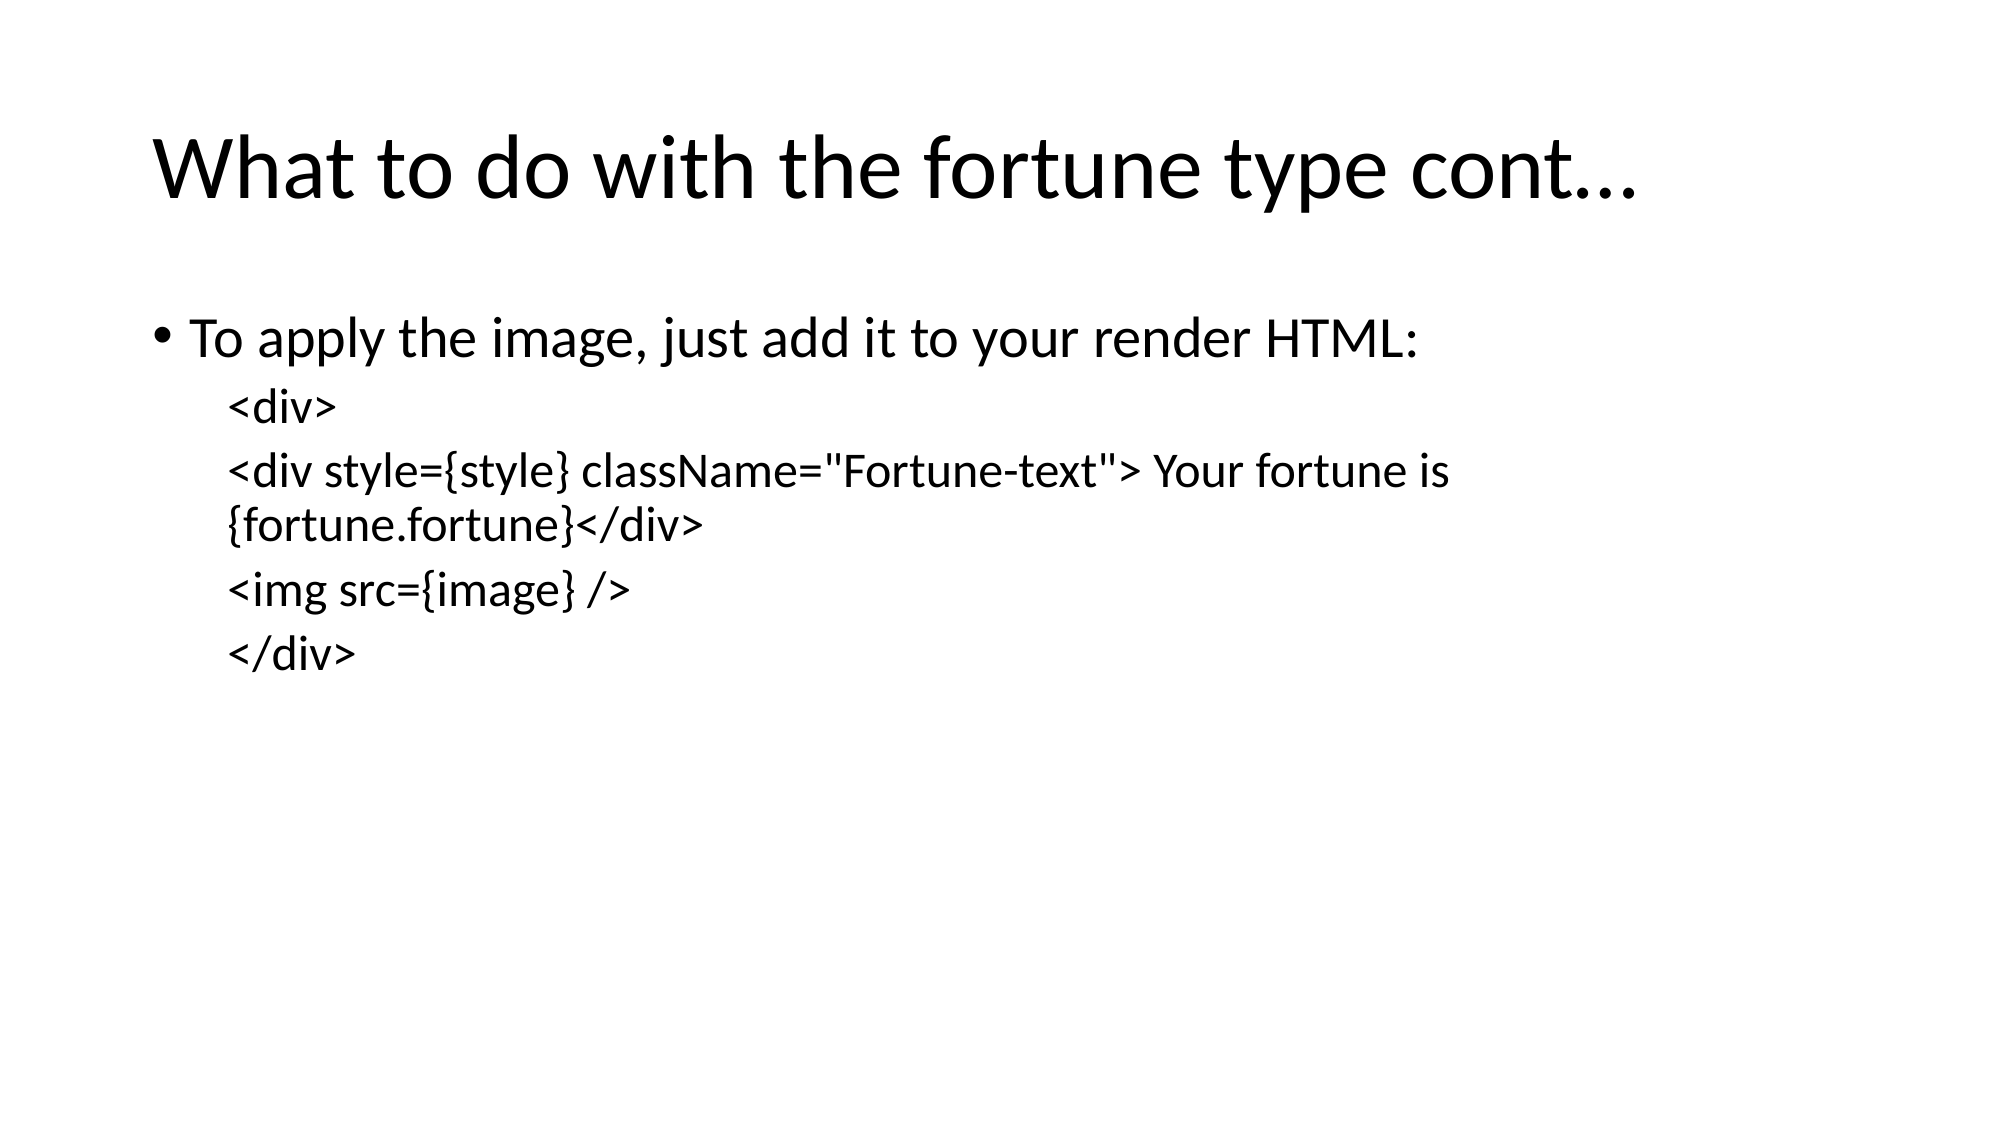

# What to do with the fortune type cont…
To apply the image, just add it to your render HTML:
<div>
<div style={style} className="Fortune-text"> Your fortune is {fortune.fortune}</div>
<img src={image} />
</div>